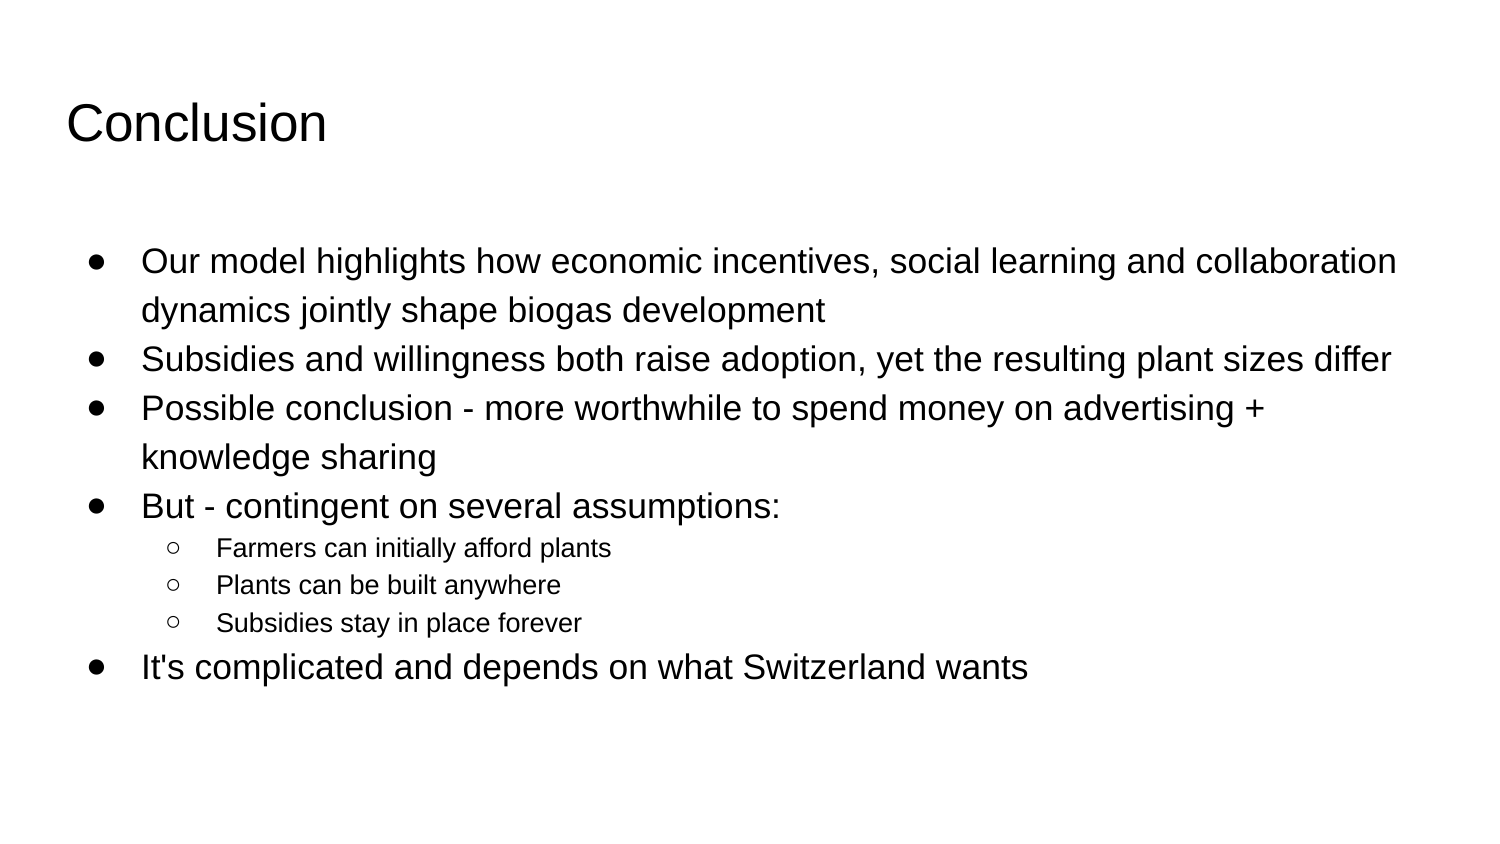

# Conclusion
Our model highlights how economic incentives, social learning and collaboration dynamics jointly shape biogas development
Subsidies and willingness both raise adoption, yet the resulting plant sizes differ
Possible conclusion - more worthwhile to spend money on advertising + knowledge sharing
But - contingent on several assumptions:
Farmers can initially afford plants
Plants can be built anywhere
Subsidies stay in place forever
It's complicated and depends on what Switzerland wants